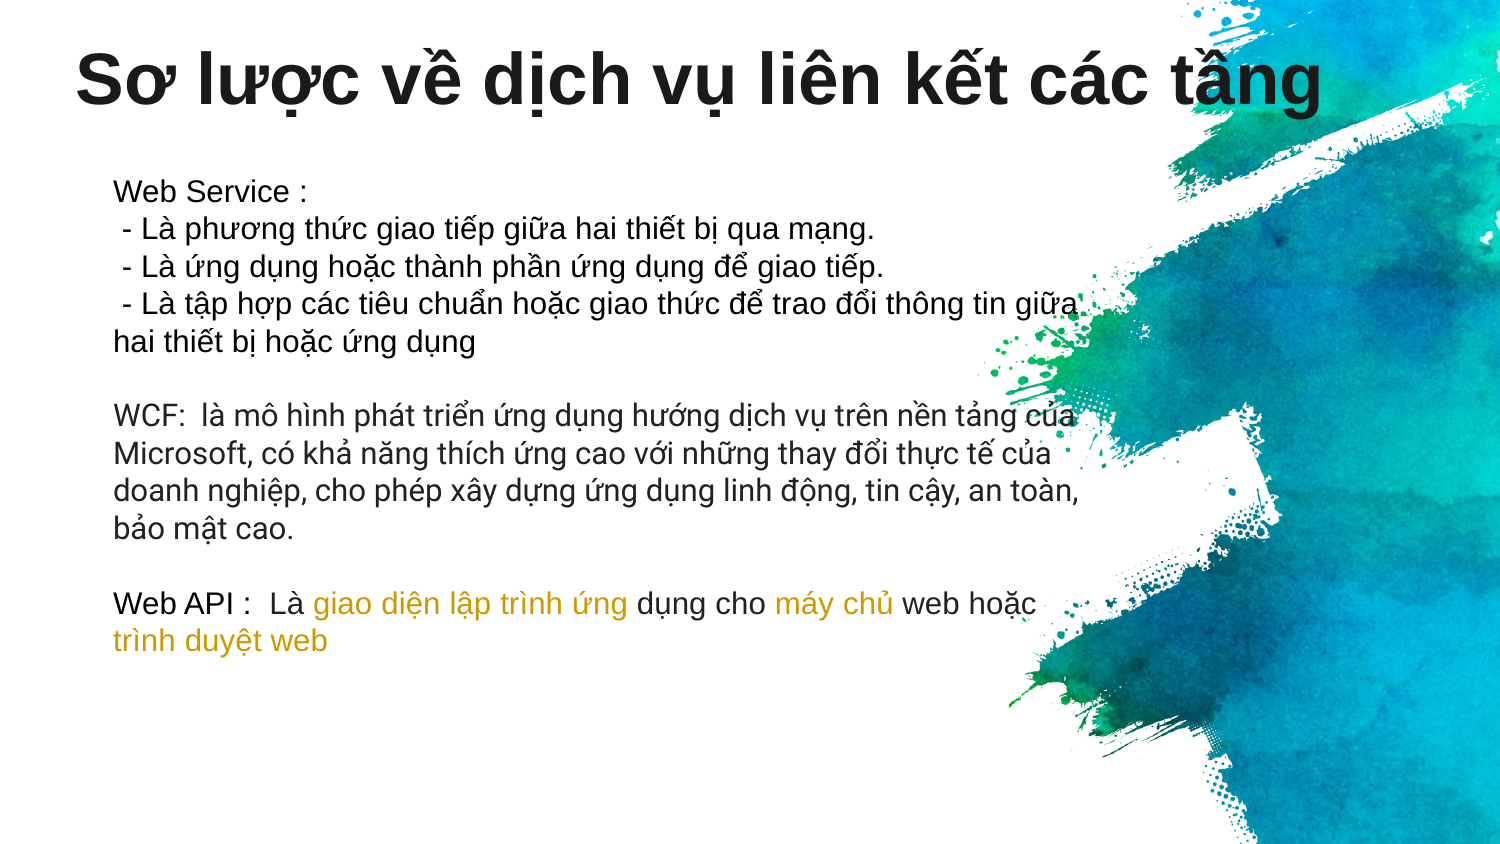

Sơ lược về dịch vụ liên kết các tầng
Web Service :
 - Là phương thức giao tiếp giữa hai thiết bị qua mạng.
 - Là ứng dụng hoặc thành phần ứng dụng để giao tiếp.
 - Là tập hợp các tiêu chuẩn hoặc giao thức để trao đổi thông tin giữa hai thiết bị hoặc ứng dụng

WCF:  là mô hình phát triển ứng dụng hướng dịch vụ trên nền tảng của Microsoft, có khả năng thích ứng cao với những thay đổi thực tế của doanh nghiệp, cho phép xây dựng ứng dụng linh động, tin cậy, an toàn, bảo mật cao.

Web API :  Là giao diện lập trình ứng dụng cho máy chủ web hoặc trình duyệt web